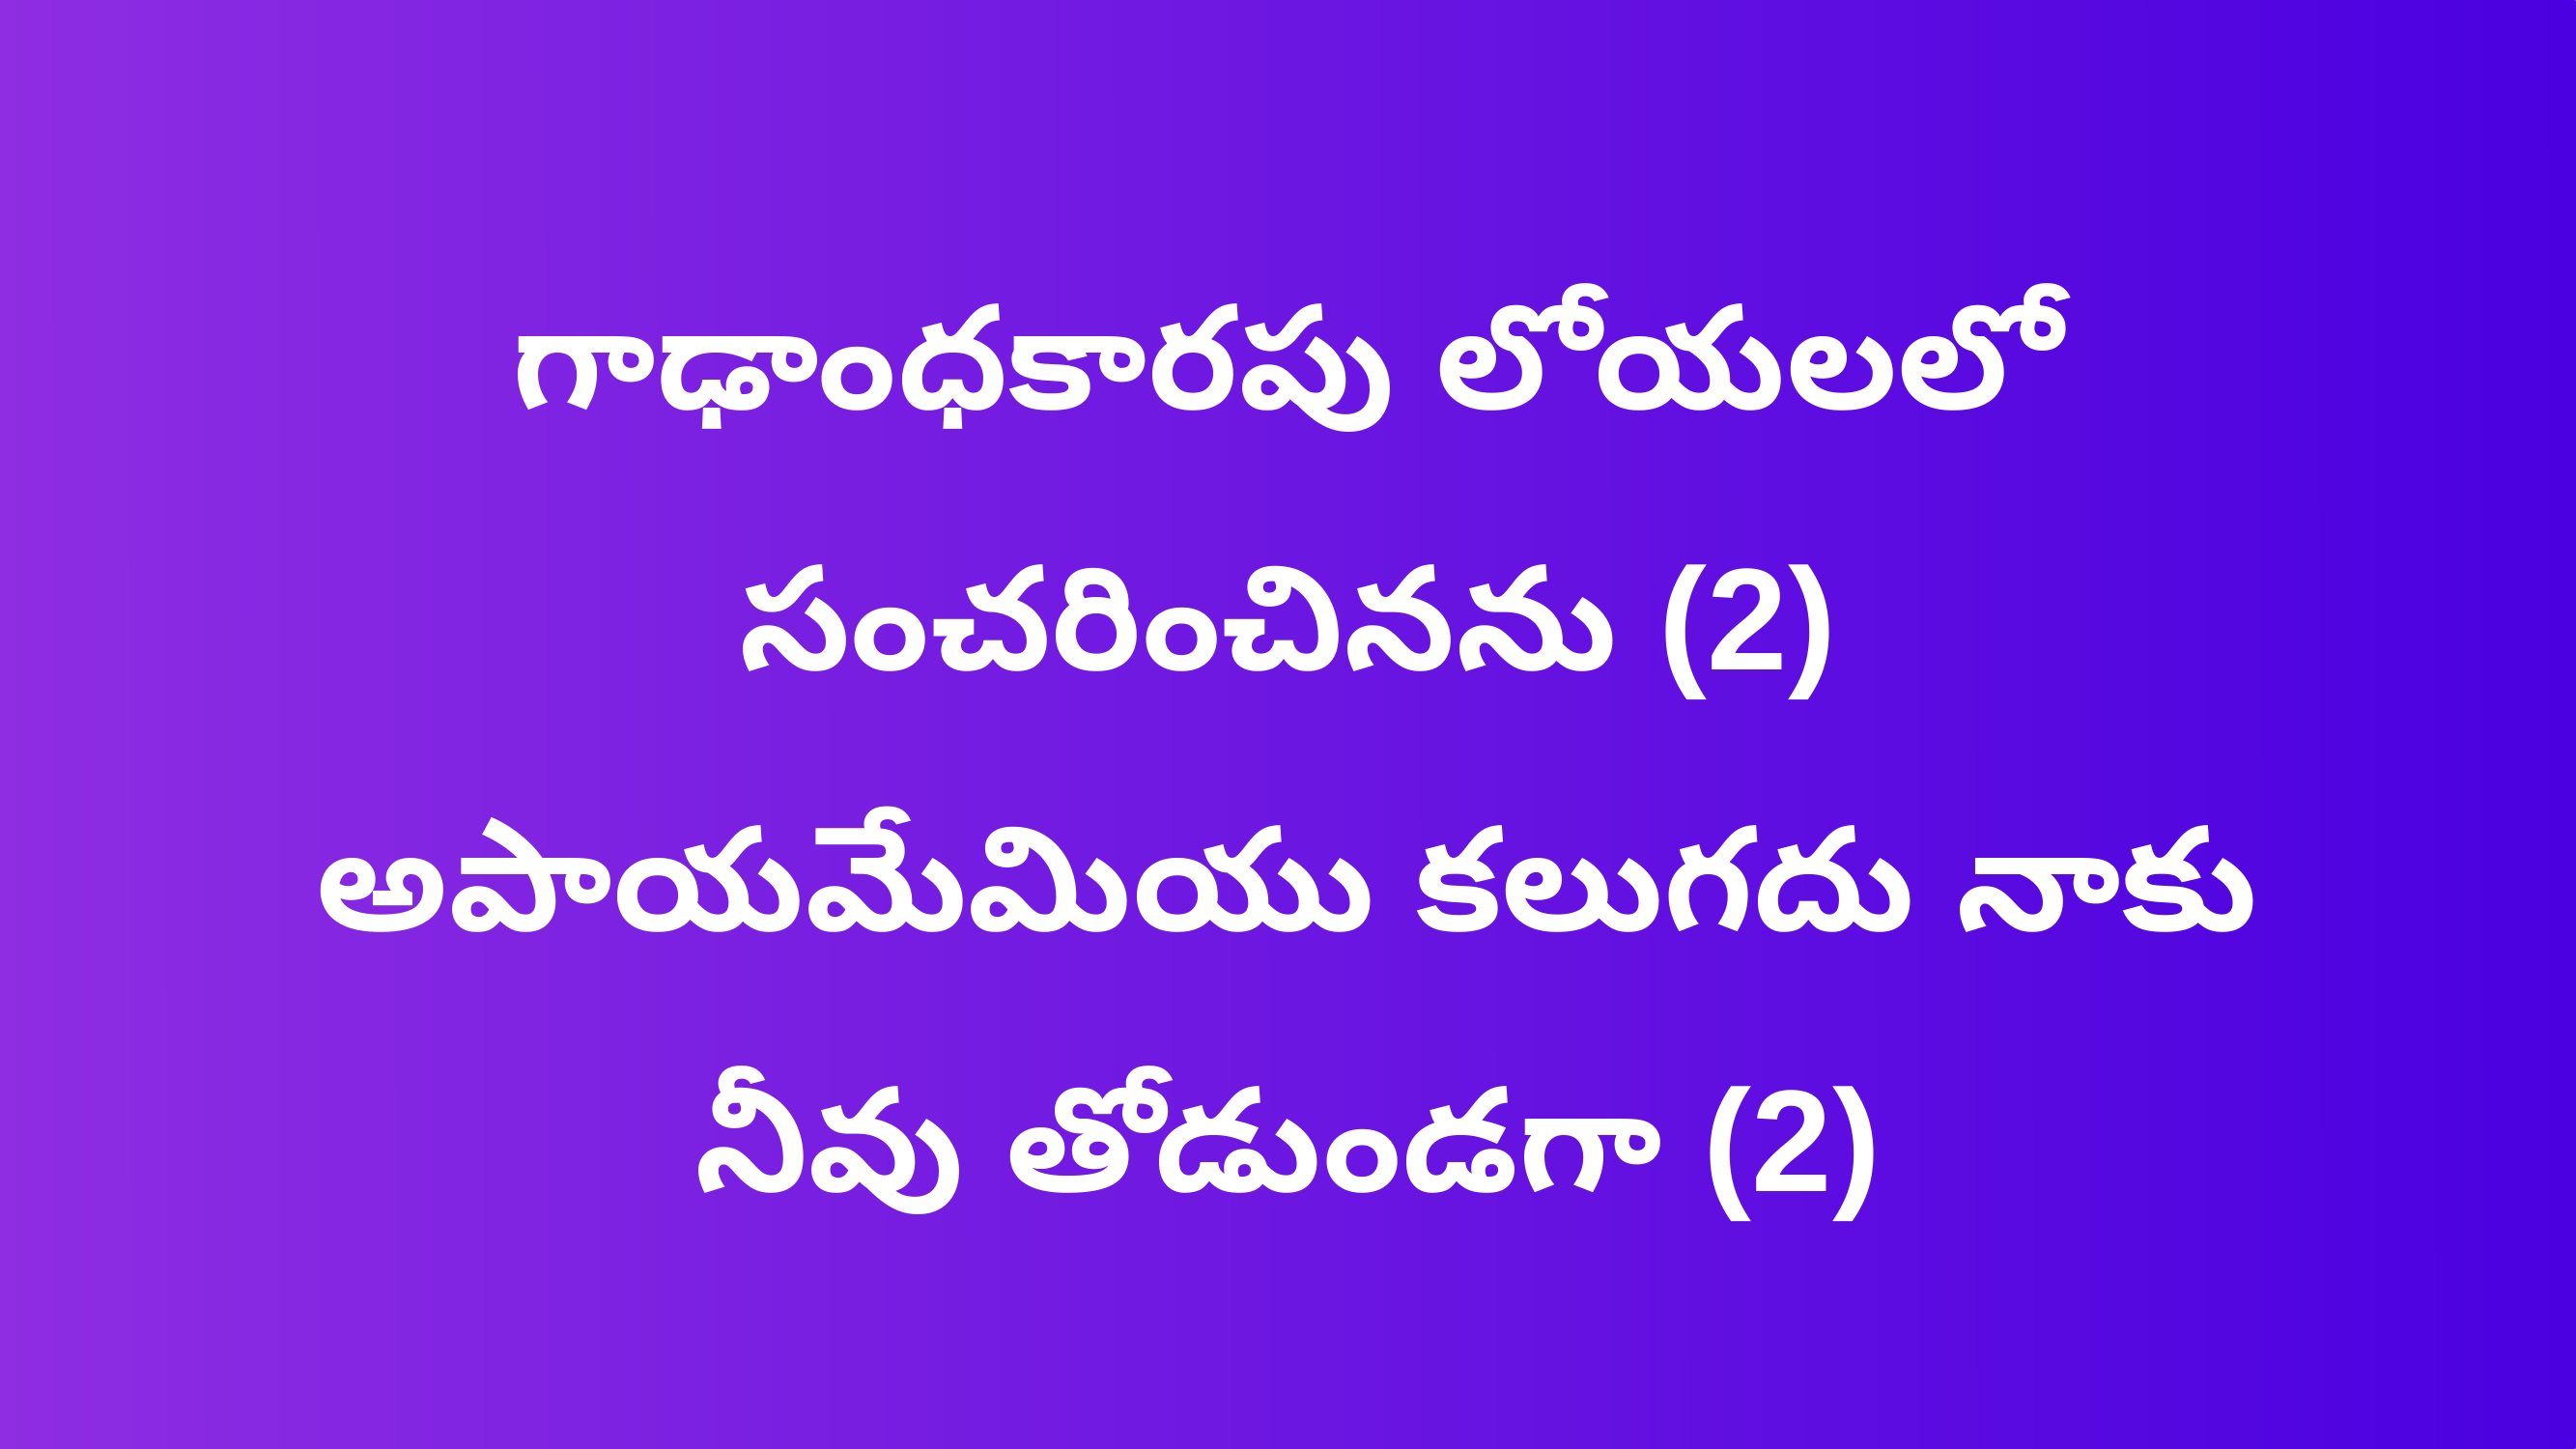

గాఢాంధకారపు లోయలలో
సంచరించినను (2)
అపాయమేమియు కలుగదు నాకు
నీవు తోడుండగా (2)